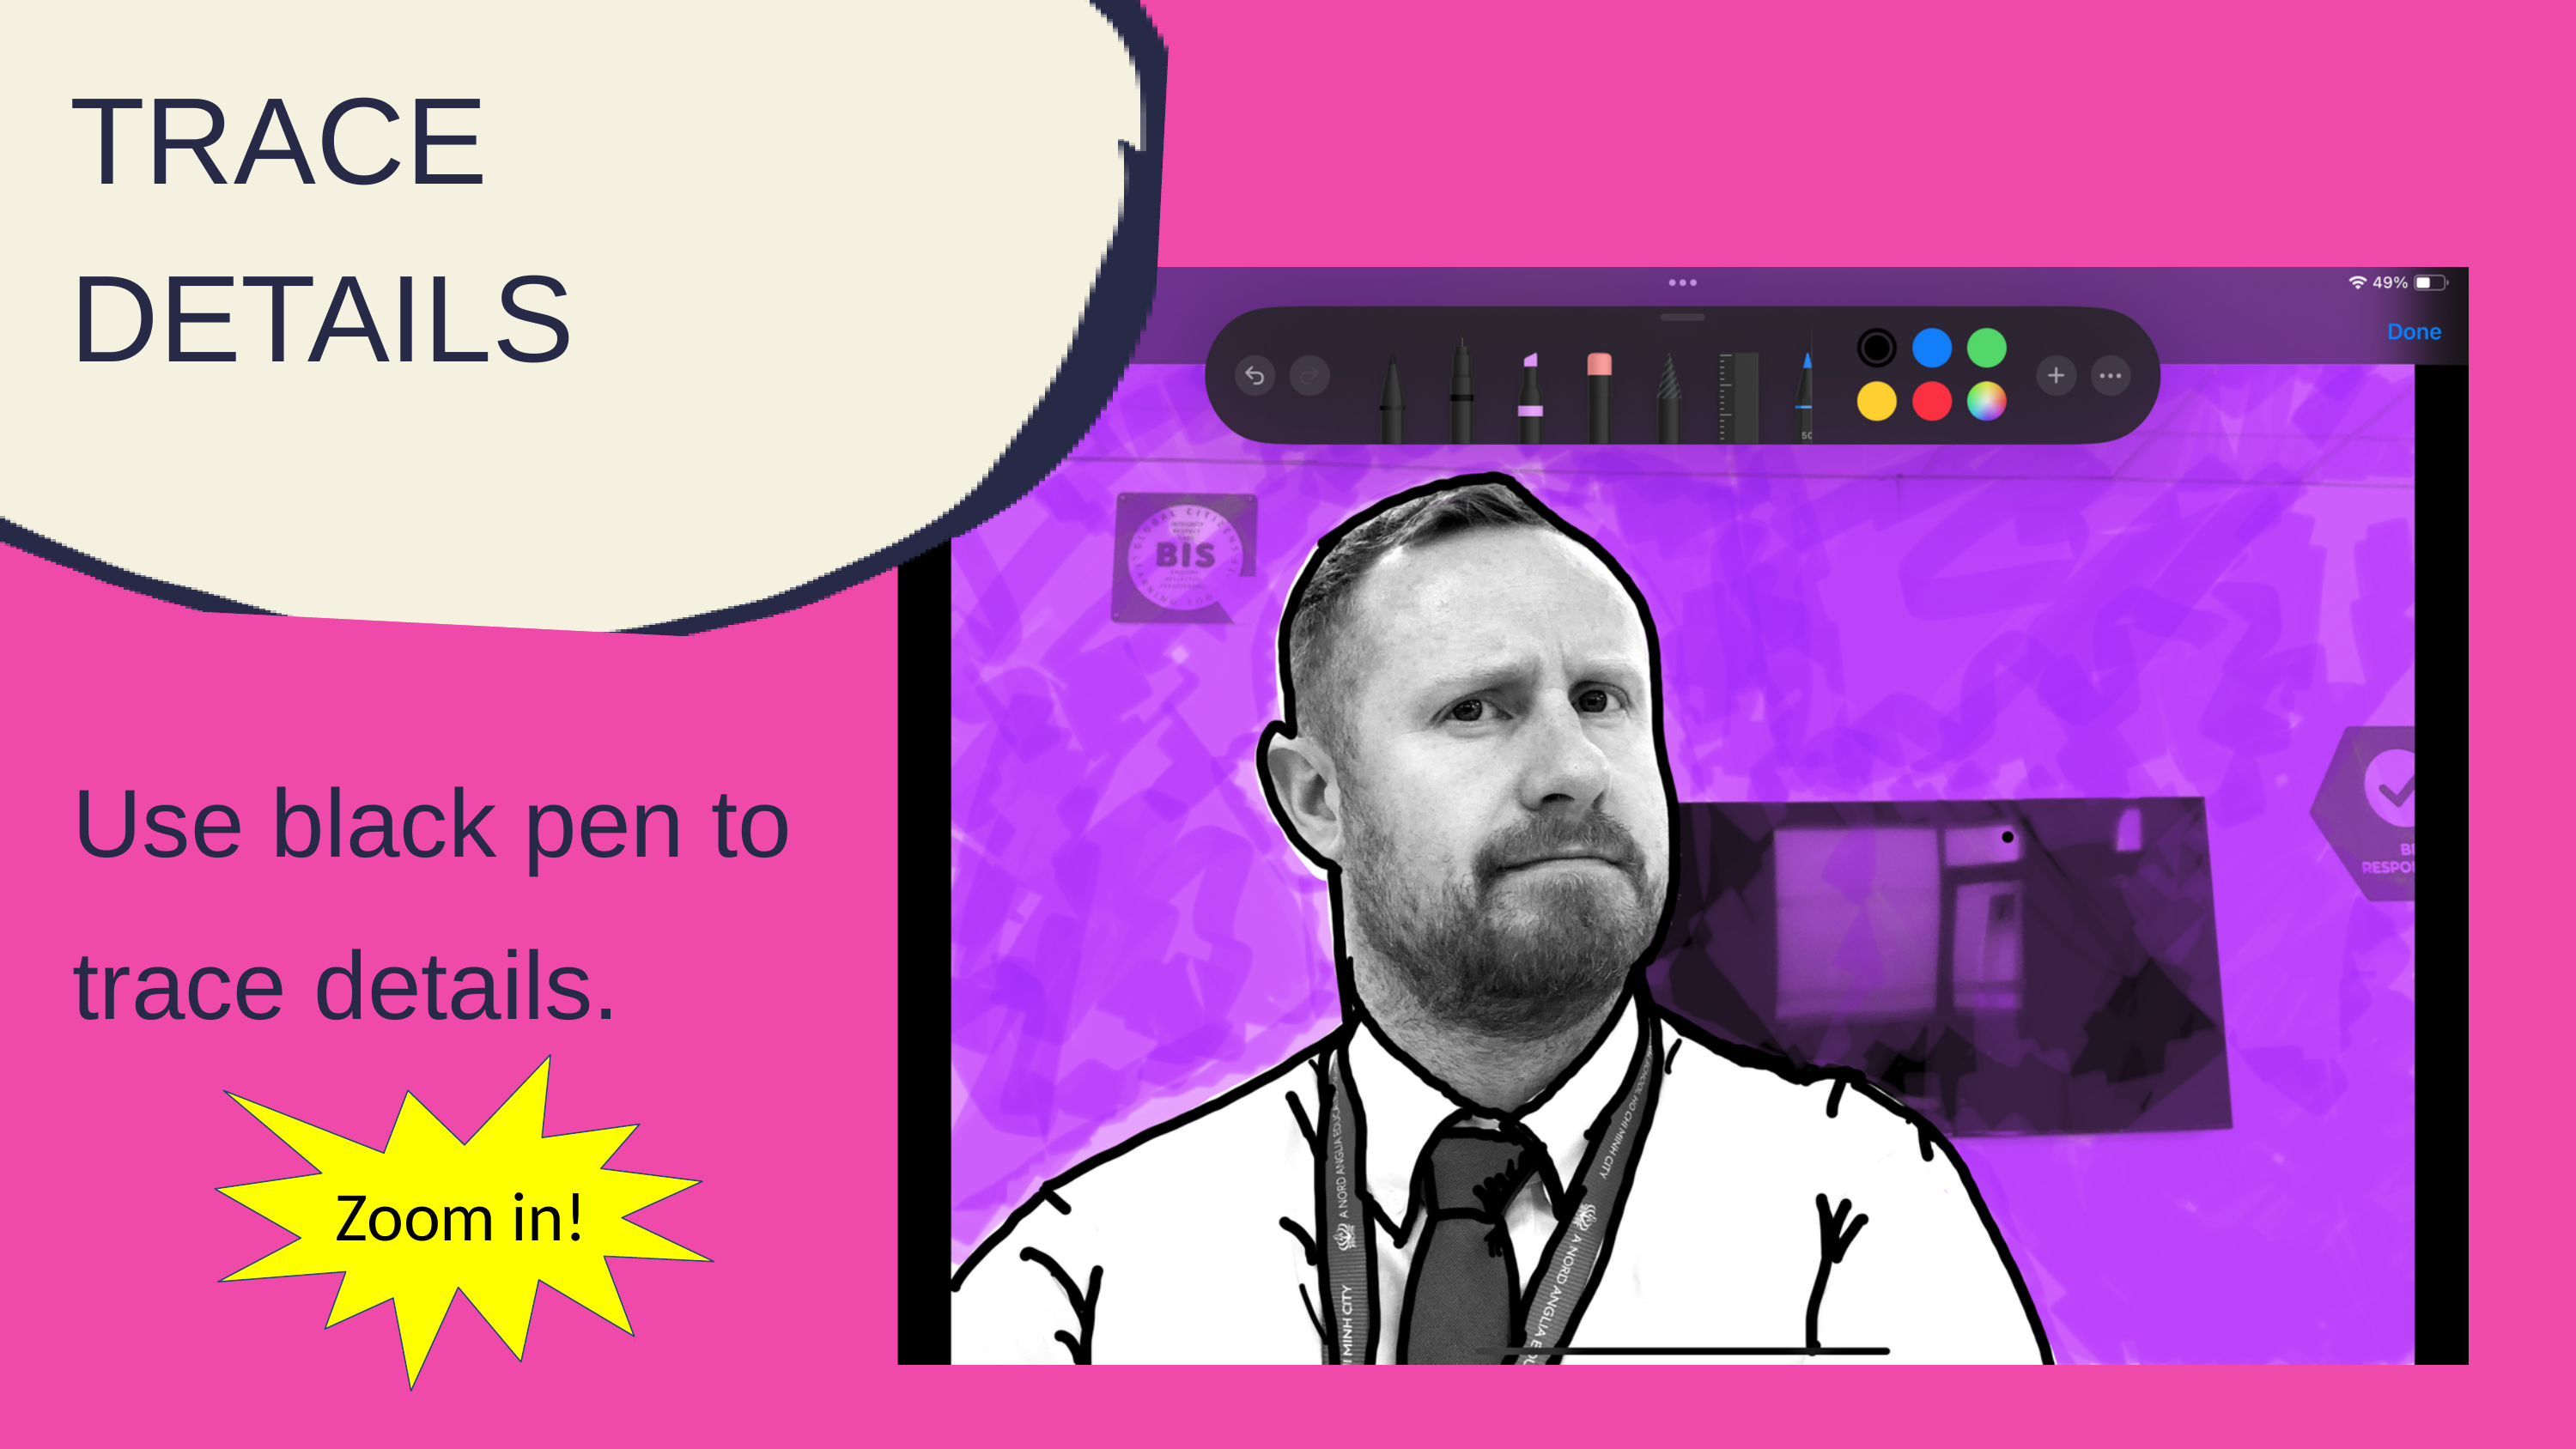

TRACE DETAILS

Use black pen to trace details.
Zoom in!